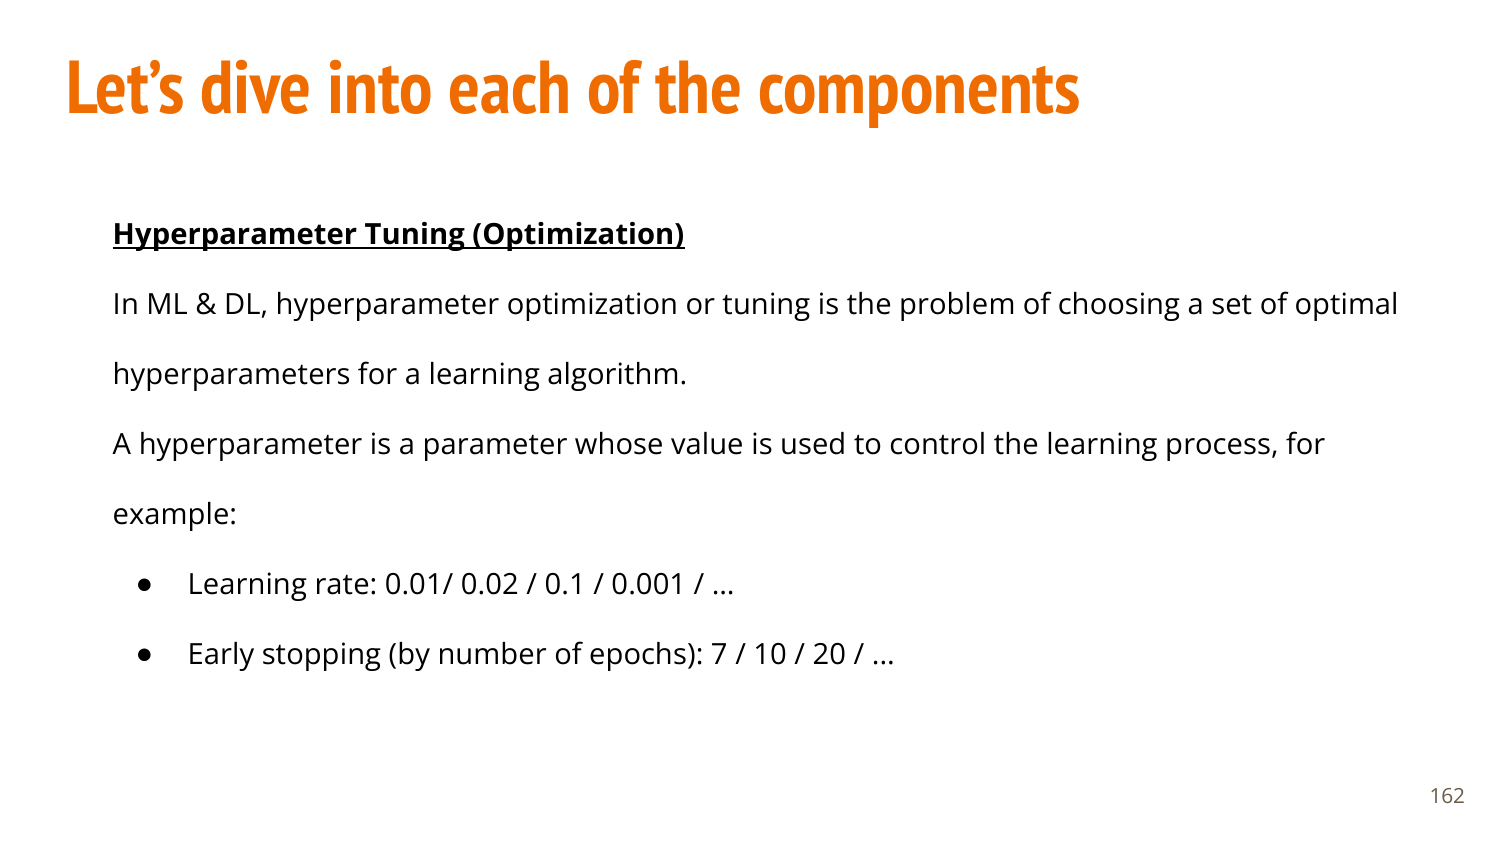

# Let’s dive into each of the components
Hyperparameter Tuning (Optimization)
In ML & DL, hyperparameter optimization or tuning is the problem of choosing a set of optimal hyperparameters for a learning algorithm.
A hyperparameter is a parameter whose value is used to control the learning process, for example:
Learning rate: 0.01/ 0.02 / 0.1 / 0.001 / …
Early stopping (by number of epochs): 7 / 10 / 20 / ...
162